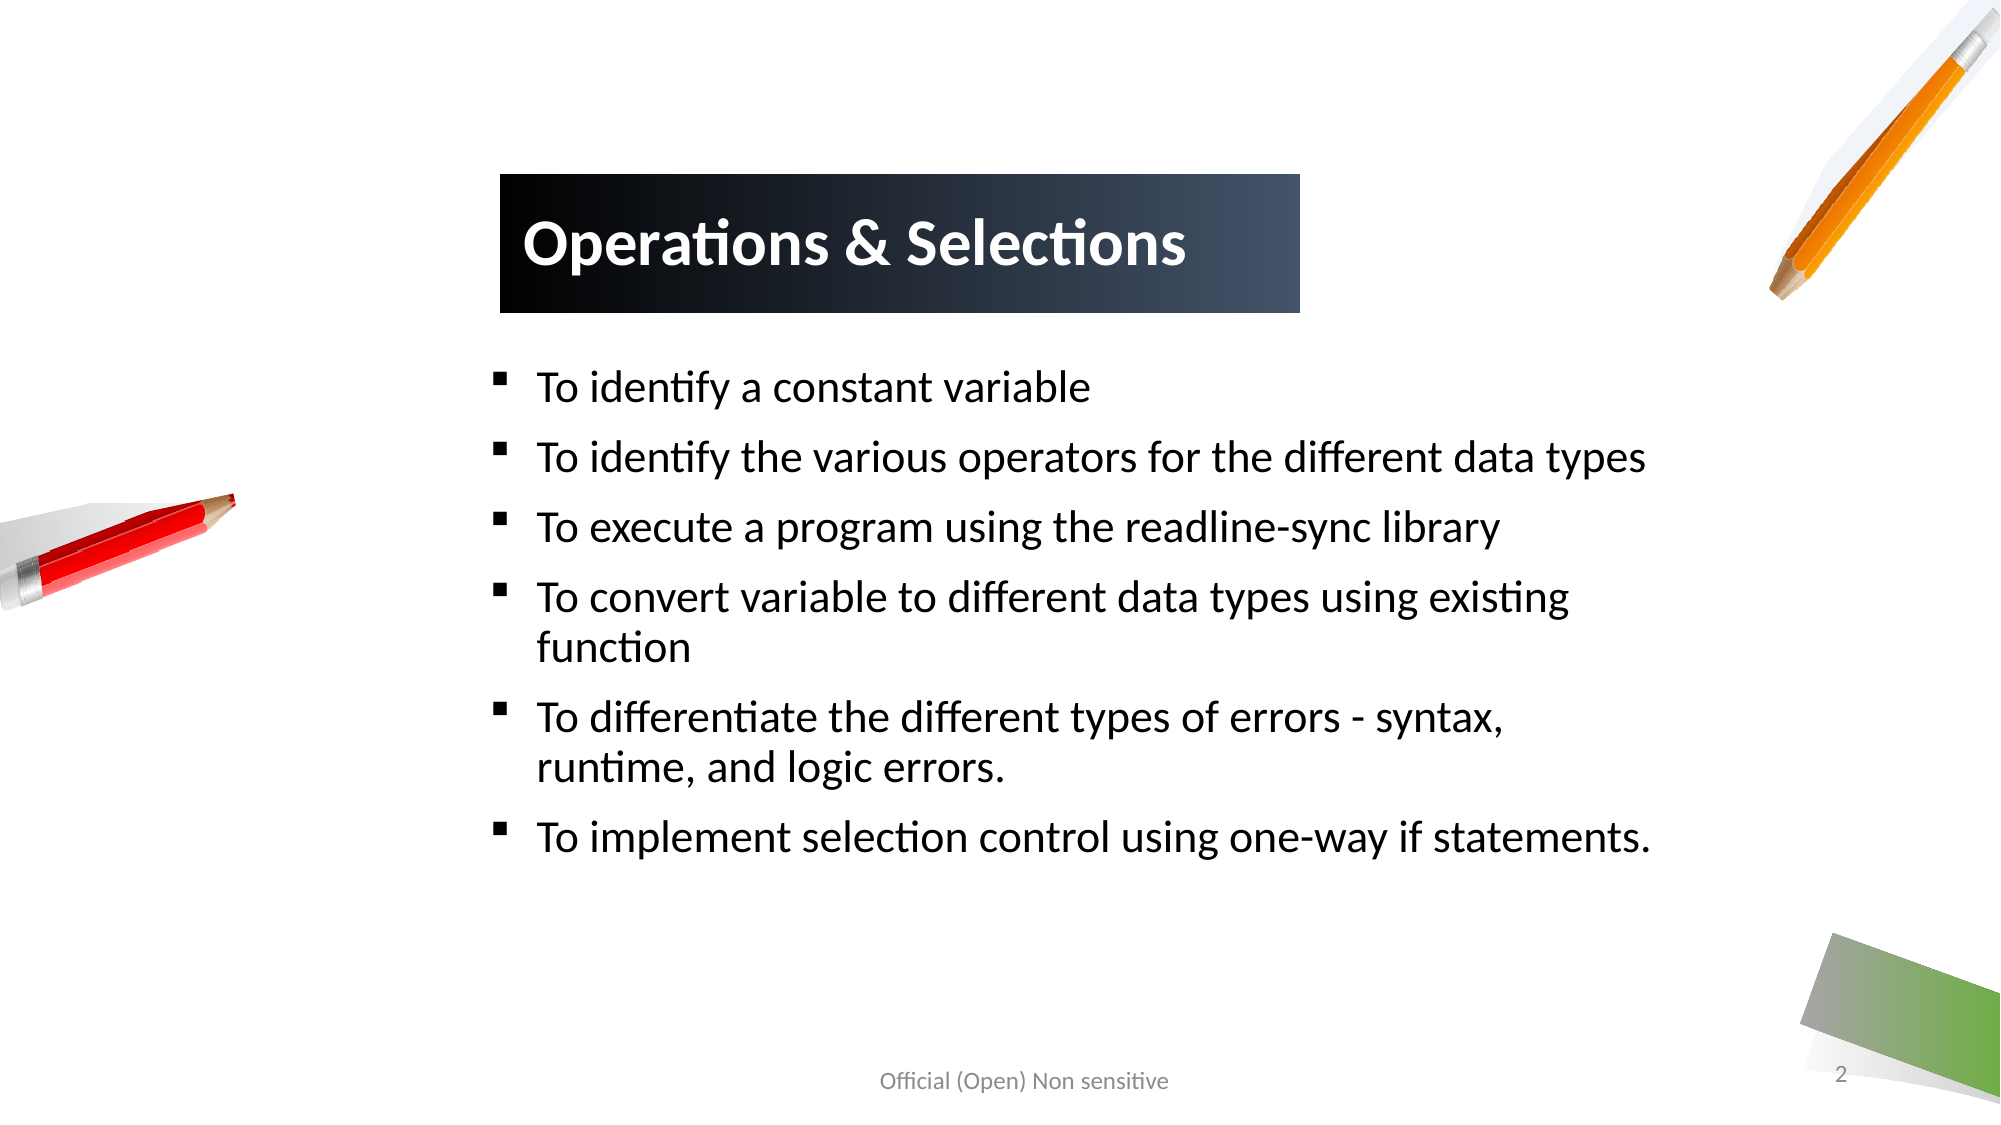

# Operations & Selections
To identify a constant variable
To identify the various operators for the different data types
To execute a program using the readline-sync library
To convert variable to different data types using existing function
To differentiate the different types of errors - syntax, runtime, and logic errors.
To implement selection control using one-way if statements.

2
Official (Open) Non sensitive